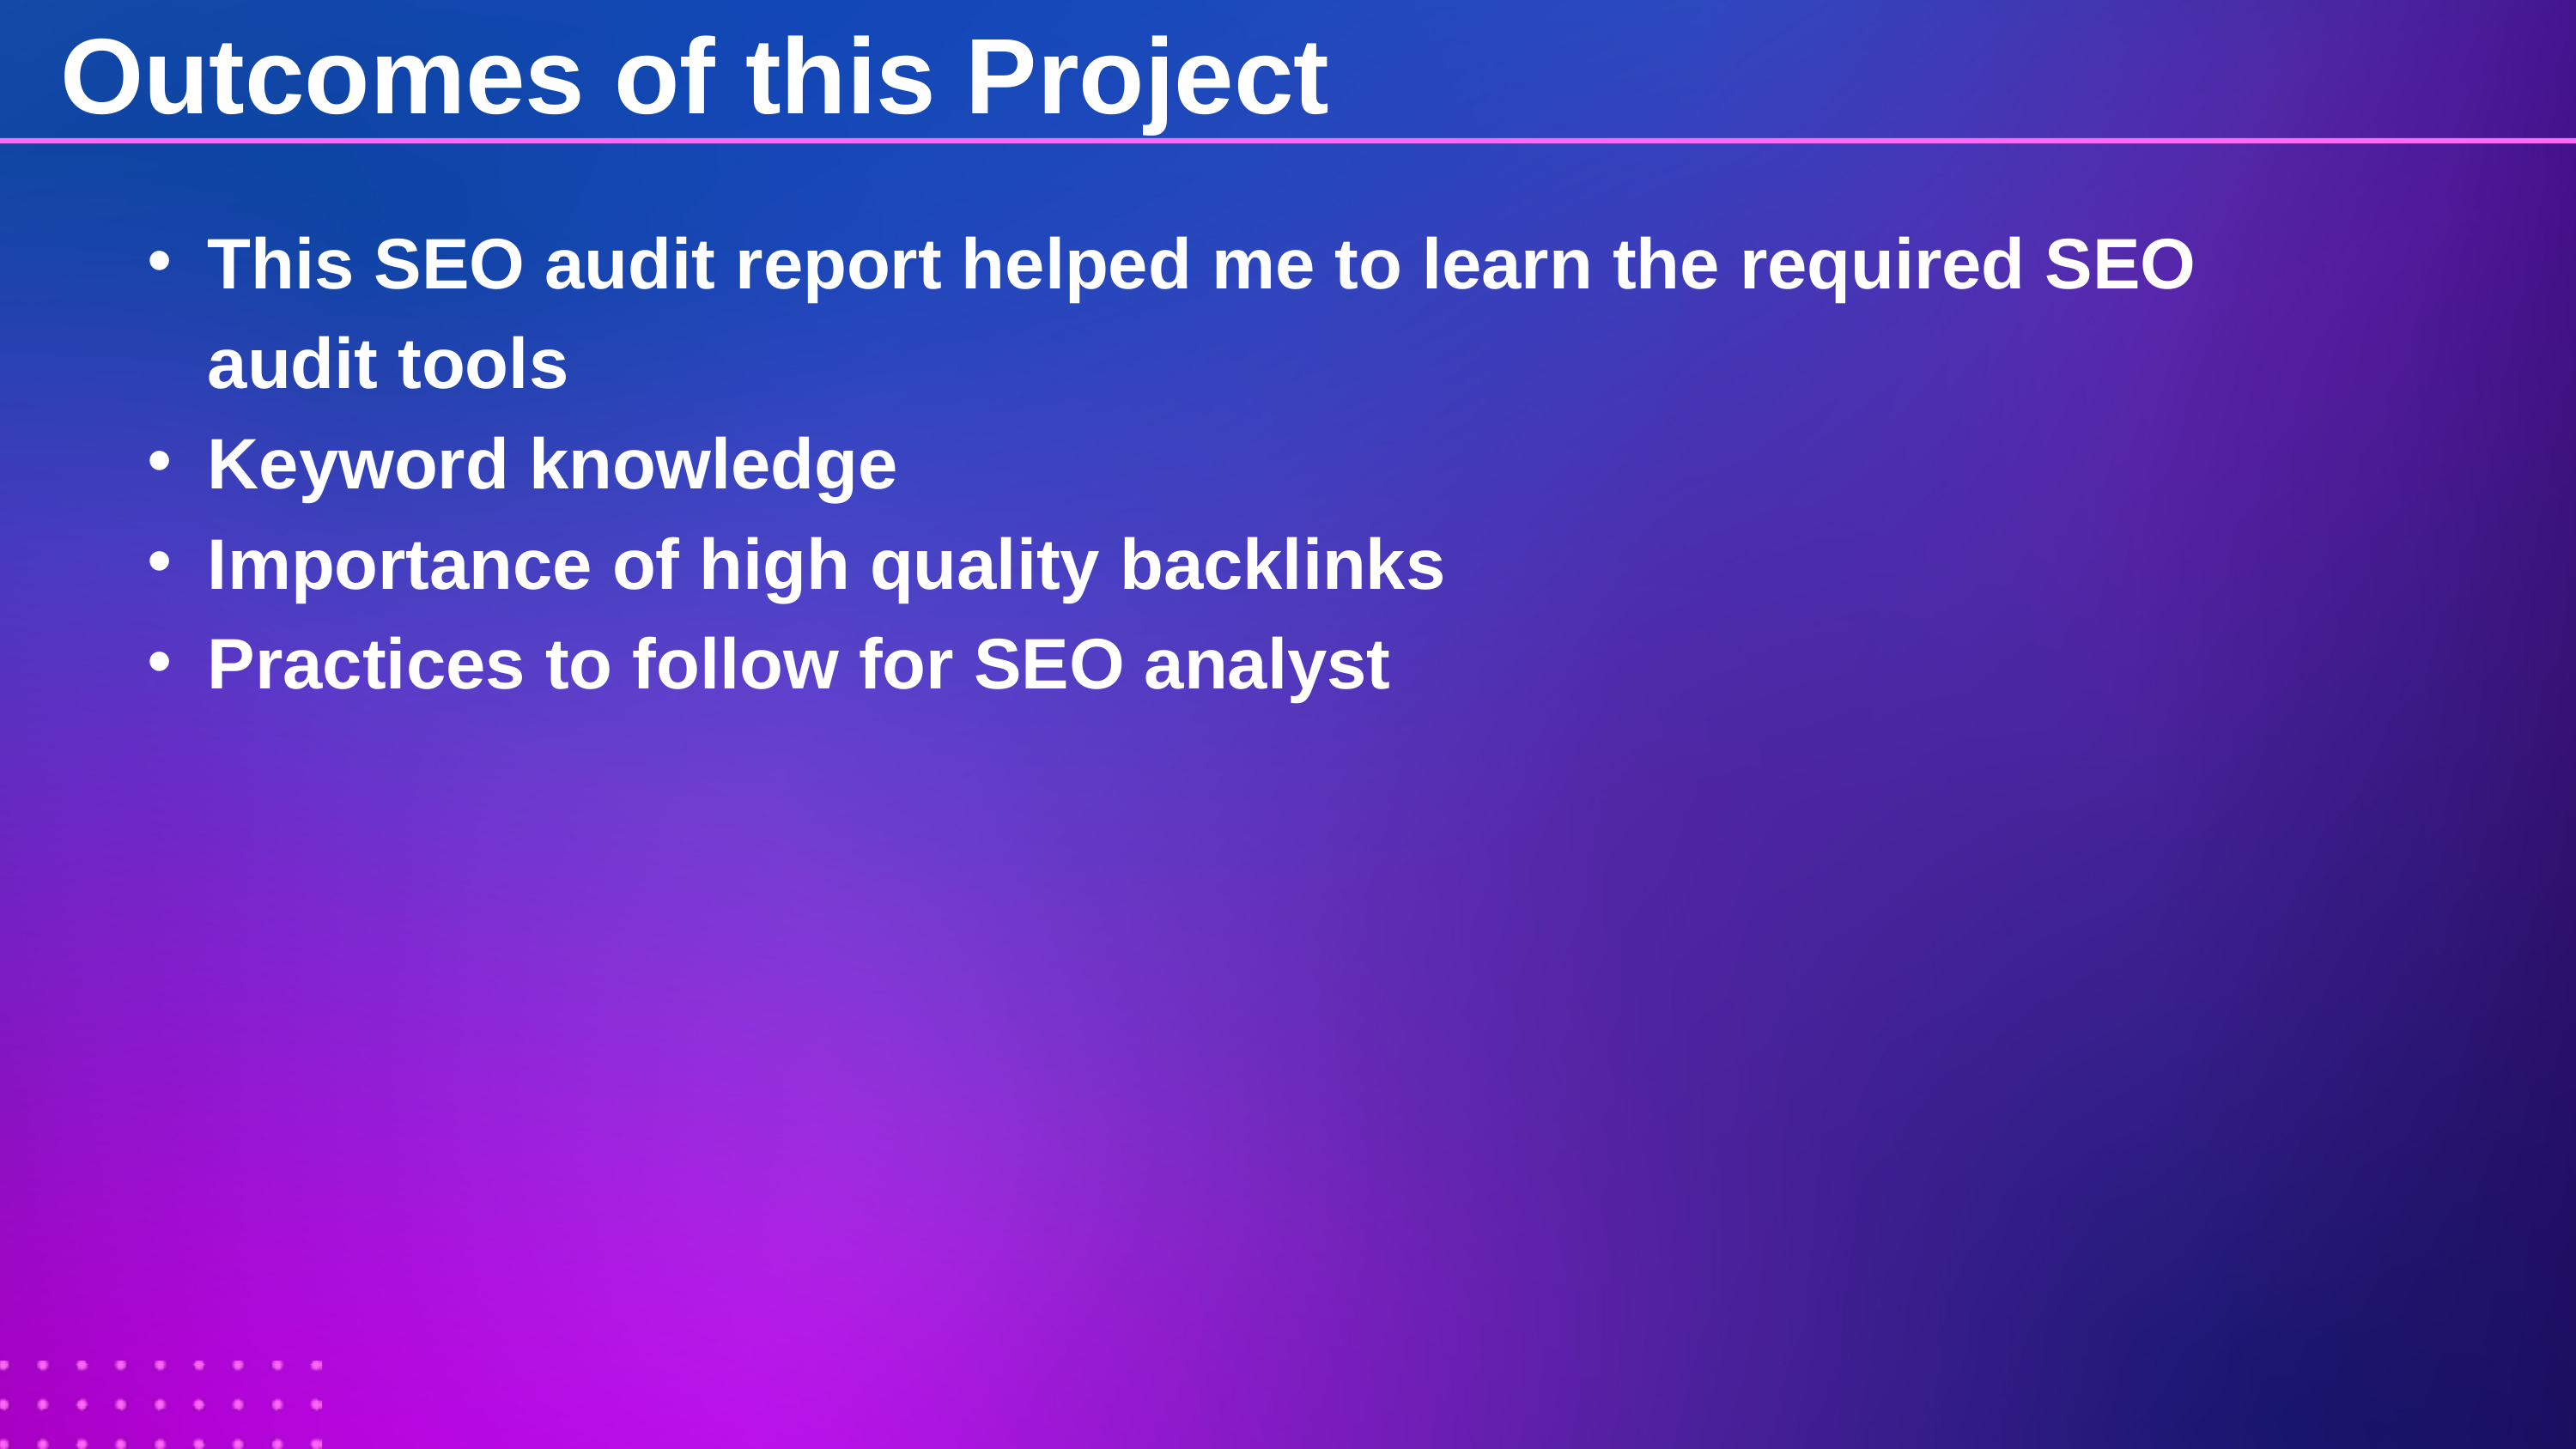

Outcomes of this Project

This SEO audit report helped me to learn the required SEO audit tools
Keyword knowledge
Importance of high quality backlinks
Practices to follow for SEO analyst